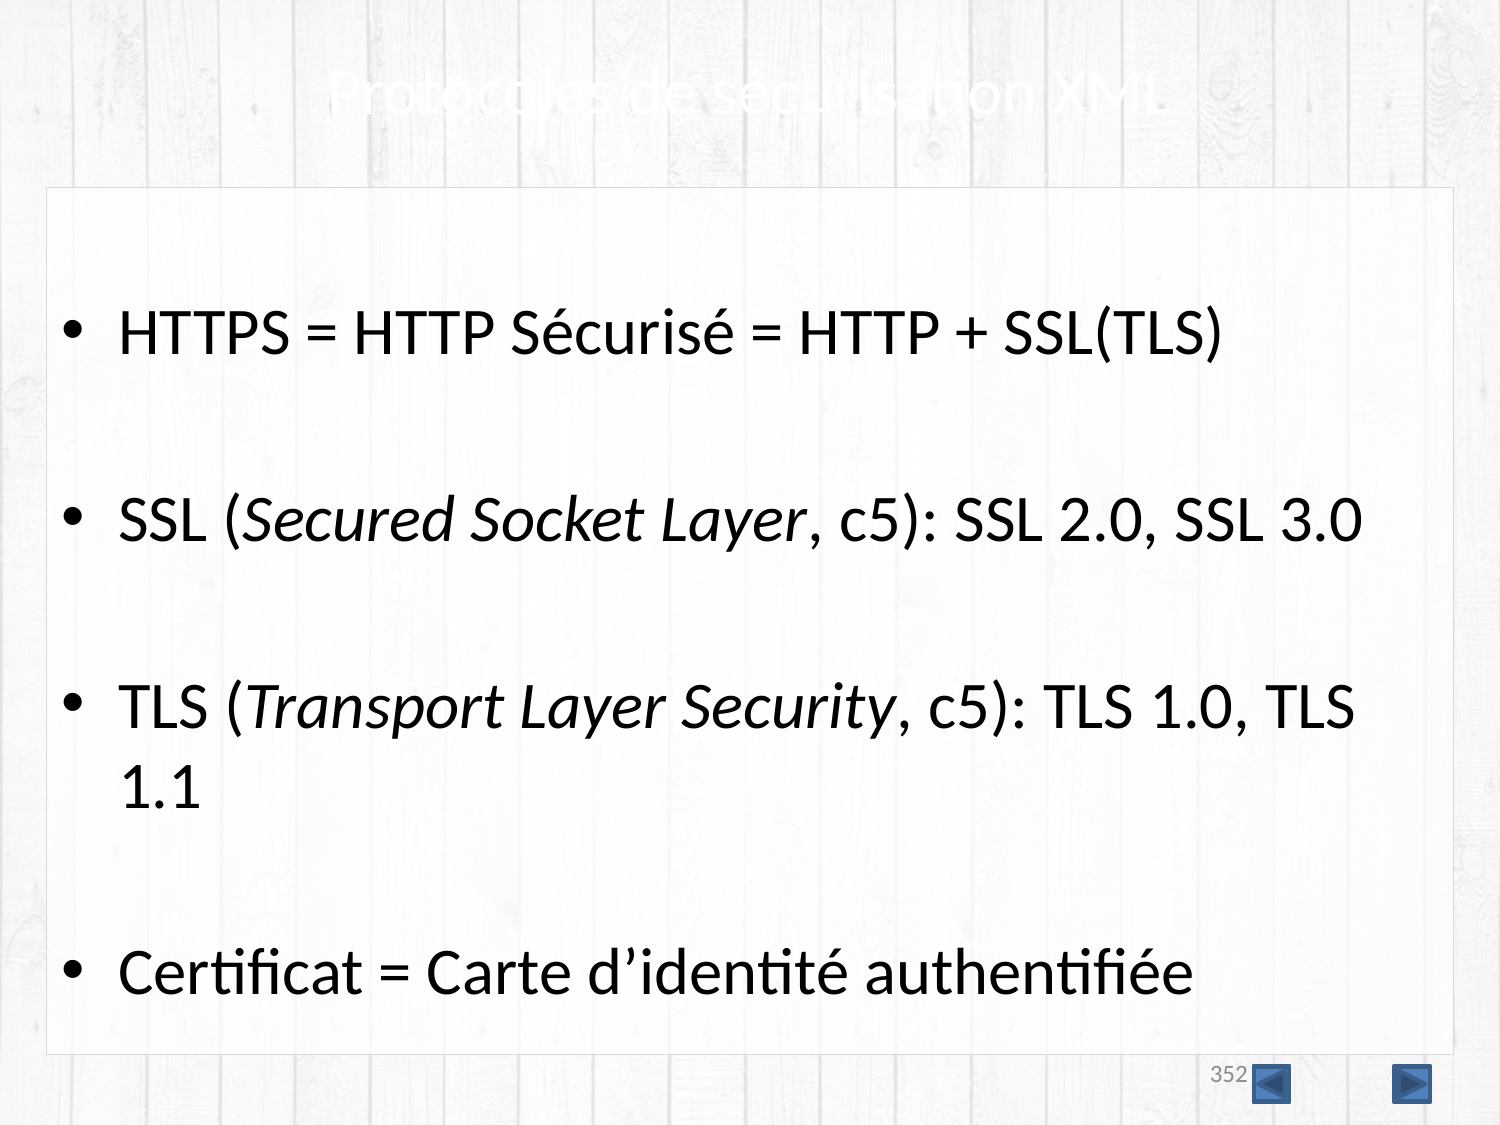

# Protocoles de sécurisation XML

HTTPS = HTTP Sécurisé = HTTP + SSL(TLS)

SSL (Secured Socket Layer, c5): SSL 2.0, SSL 3.0

TLS (Transport Layer Security, c5): TLS 1.0, TLS 1.1

Certificat = Carte d’identité authentifiée
352